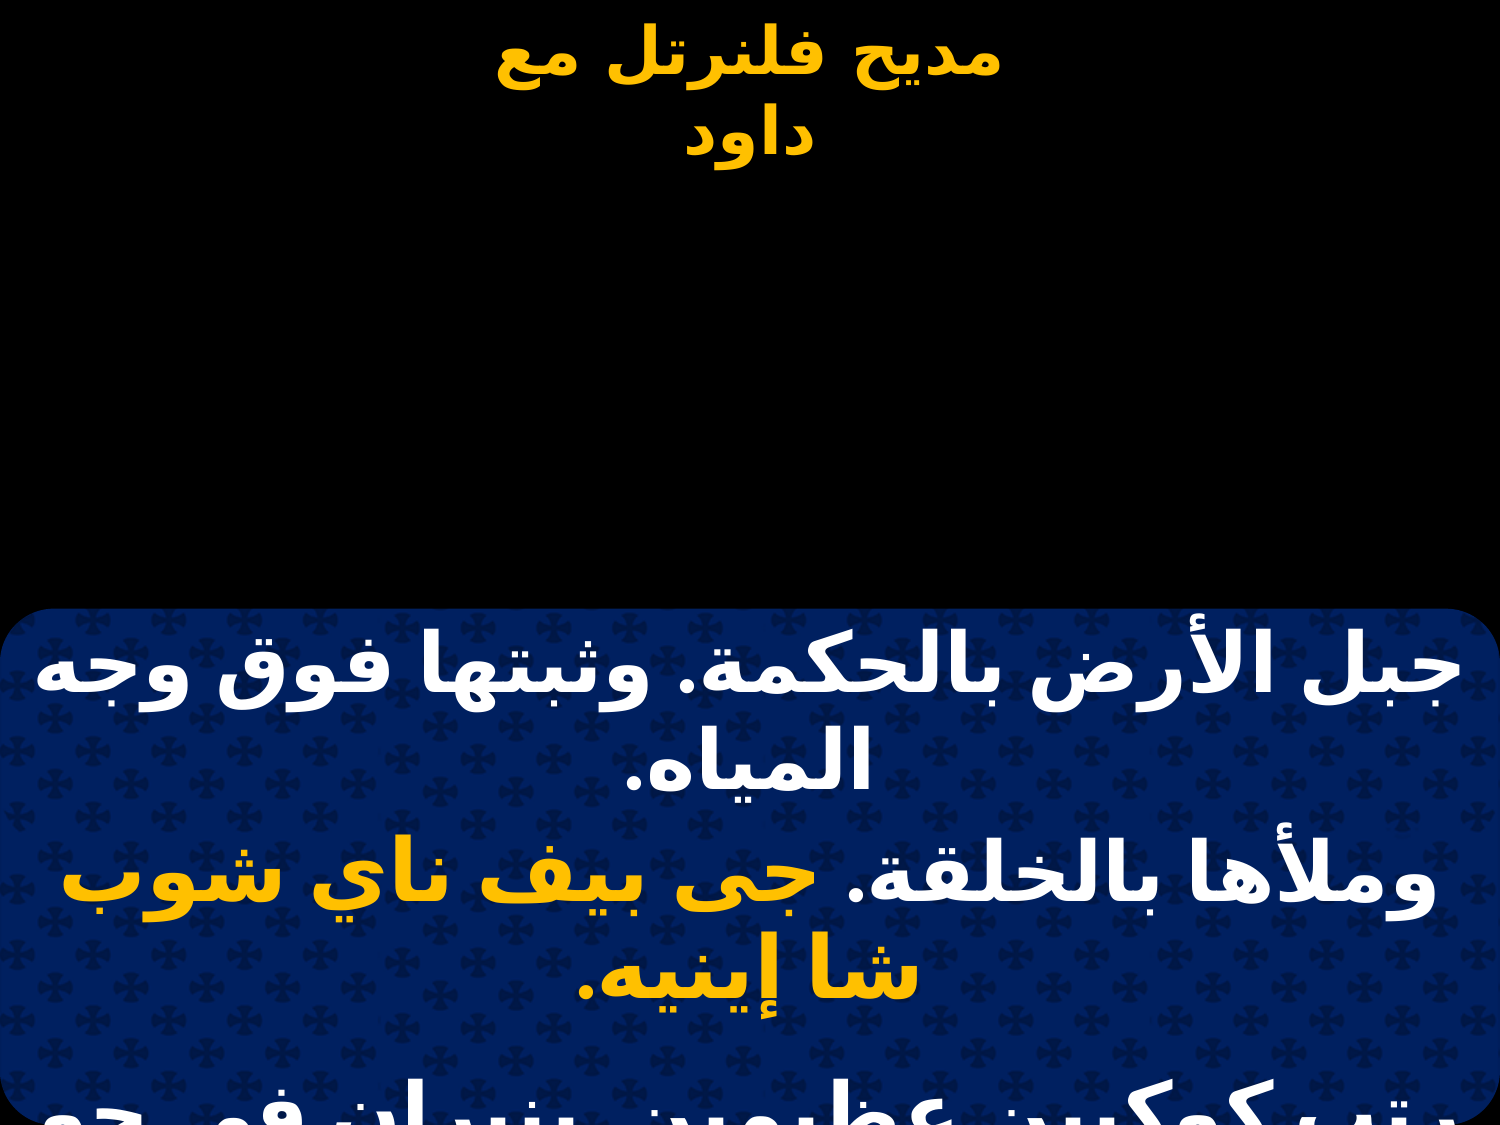

#
| جبل الأرض بالحكمة. وثبتها فوق وجه المياه. |
| --- |
| وملأها بالخلقة. جى بيف ناي شوب شا إينيه. |
|  |
| رتب كوكبين عظيمين. ينيران في جو سماه. |
| الشمس والقمر سائرين. جى بيف ناي شوب شا إينيه. |